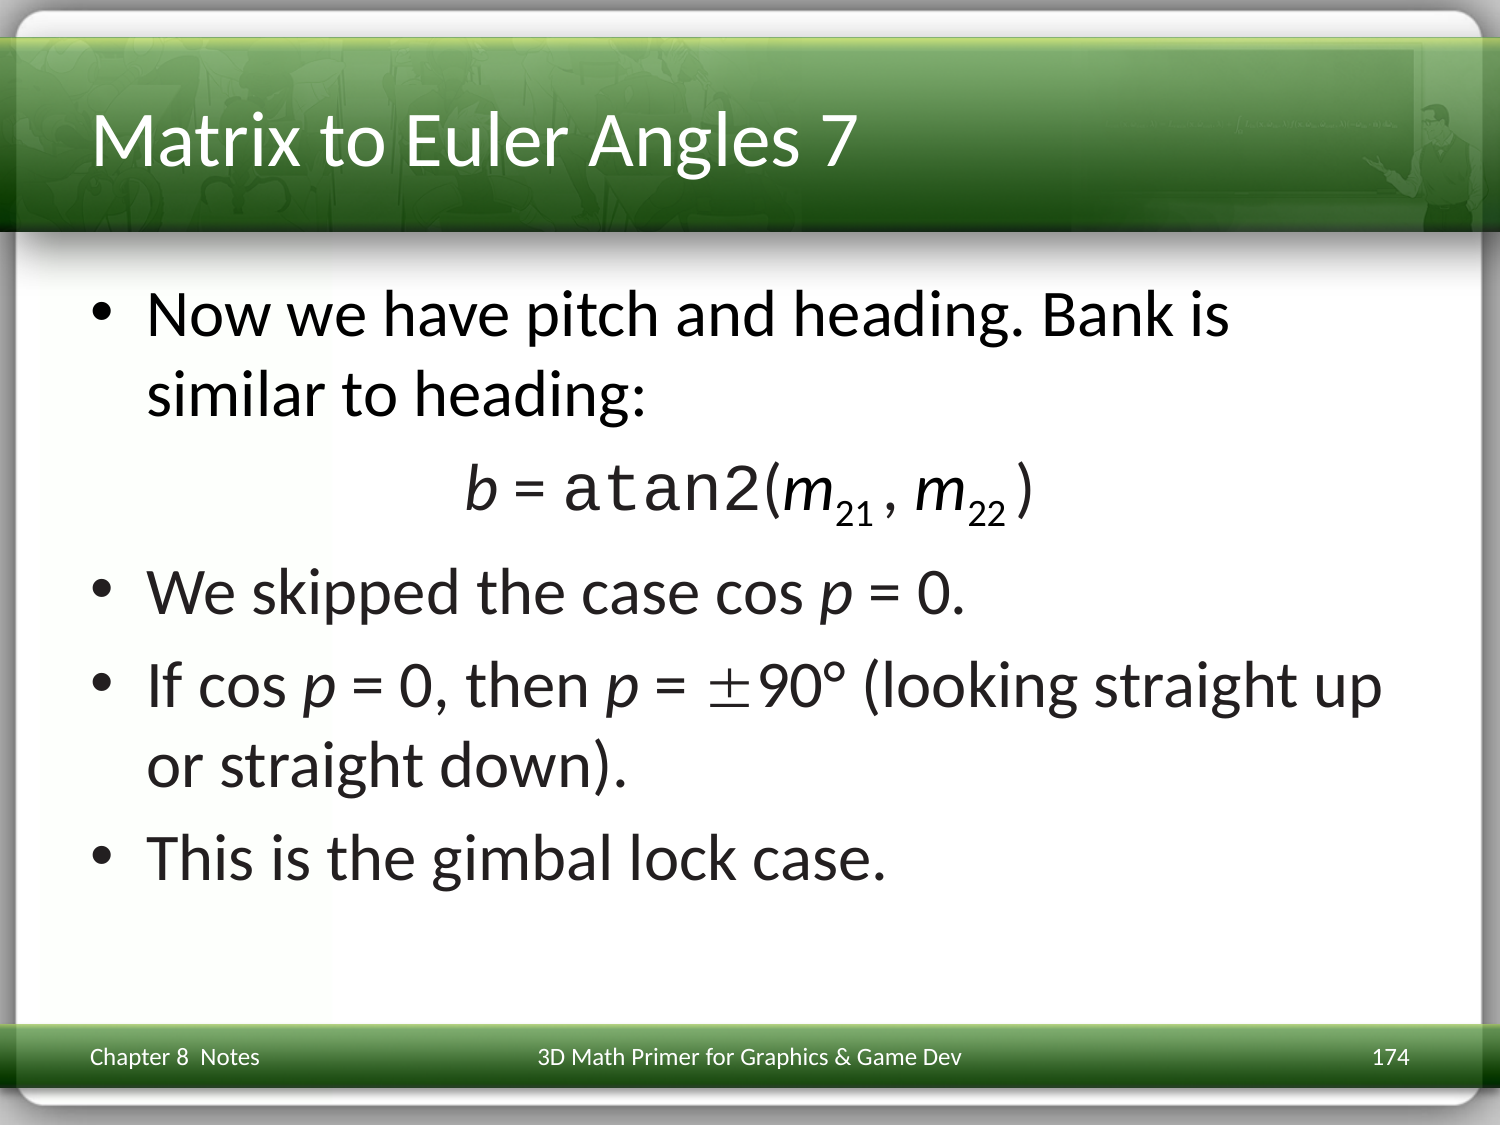

# Matrix to Euler Angles 7
Now we have pitch and heading. Bank is similar to heading:
b = atan2(m21 , m22 )
We skipped the case cos p = 0.
If cos p = 0, then p = ±90° (looking straight up or straight down).
This is the gimbal lock case.
Chapter 8  Notes
3D Math Primer for Graphics & Game Dev
174